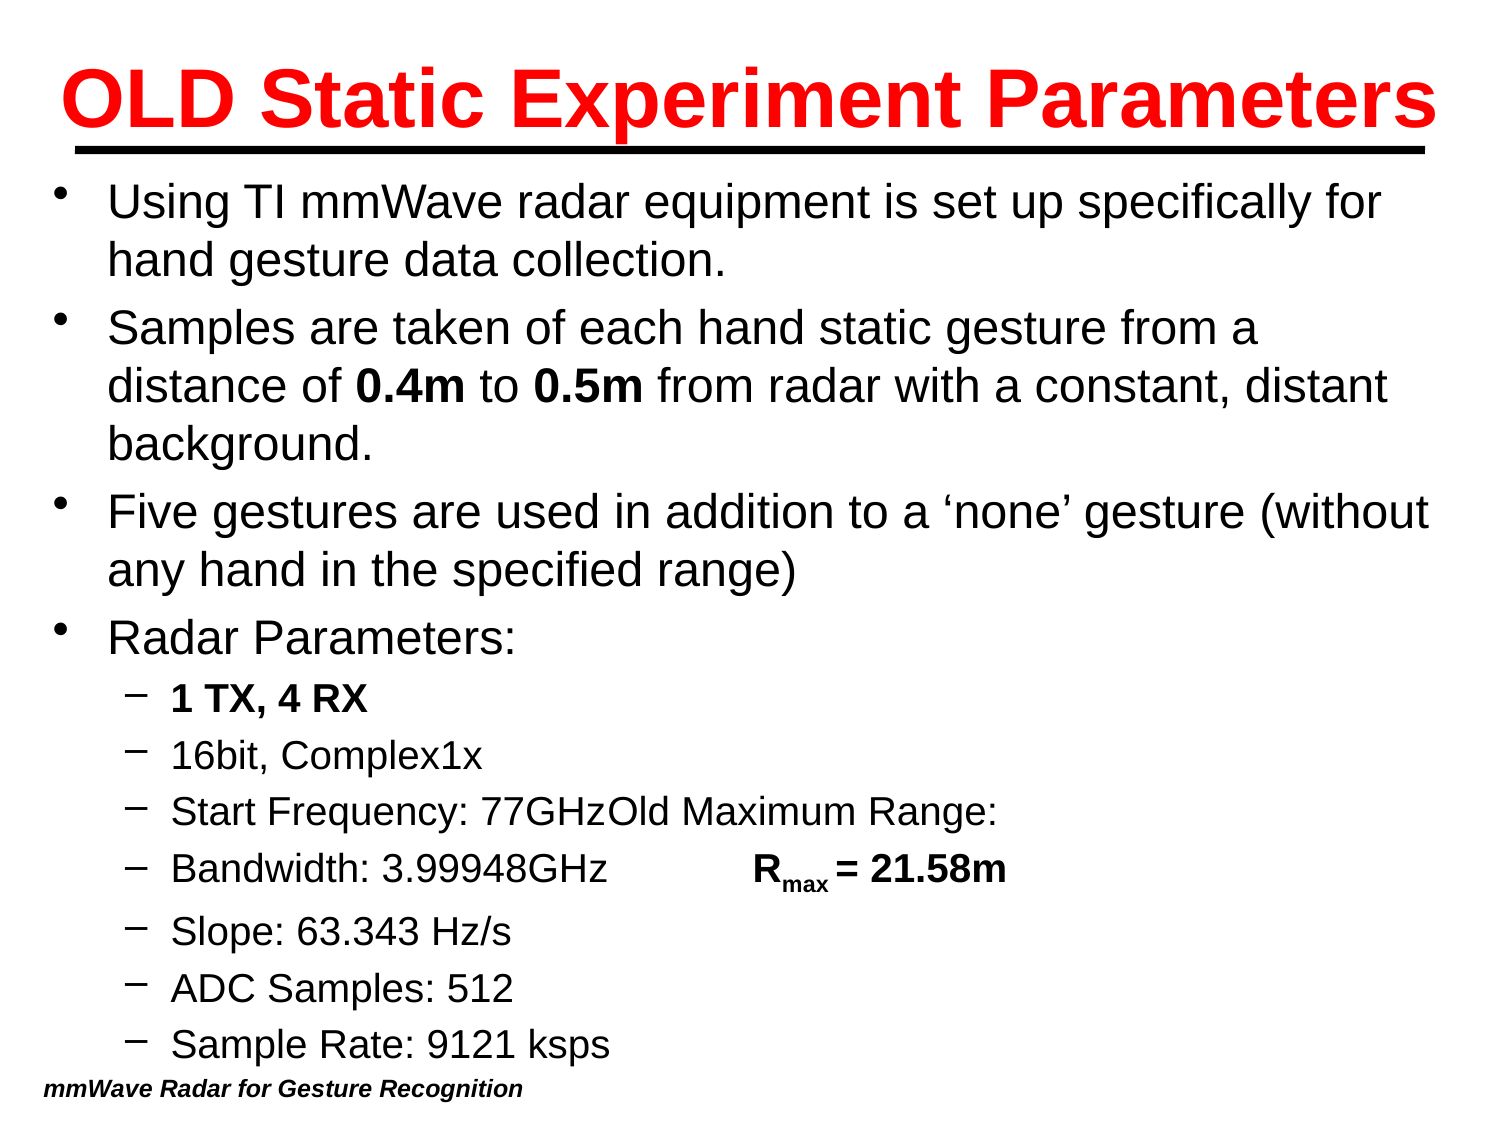

# OLD Static Experiment Parameters
Using TI mmWave radar equipment is set up specifically for hand gesture data collection.
Samples are taken of each hand static gesture from a distance of 0.4m to 0.5m from radar with a constant, distant background.
Five gestures are used in addition to a ‘none’ gesture (without any hand in the specified range)
Radar Parameters:
1 TX, 4 RX
16bit, Complex1x
Start Frequency: 77GHz			Old Maximum Range:
Bandwidth: 3.99948GHz			Rmax = 21.58m
Slope: 63.343 Hz/s
ADC Samples: 512
Sample Rate: 9121 ksps
mmWave Radar for Gesture Recognition